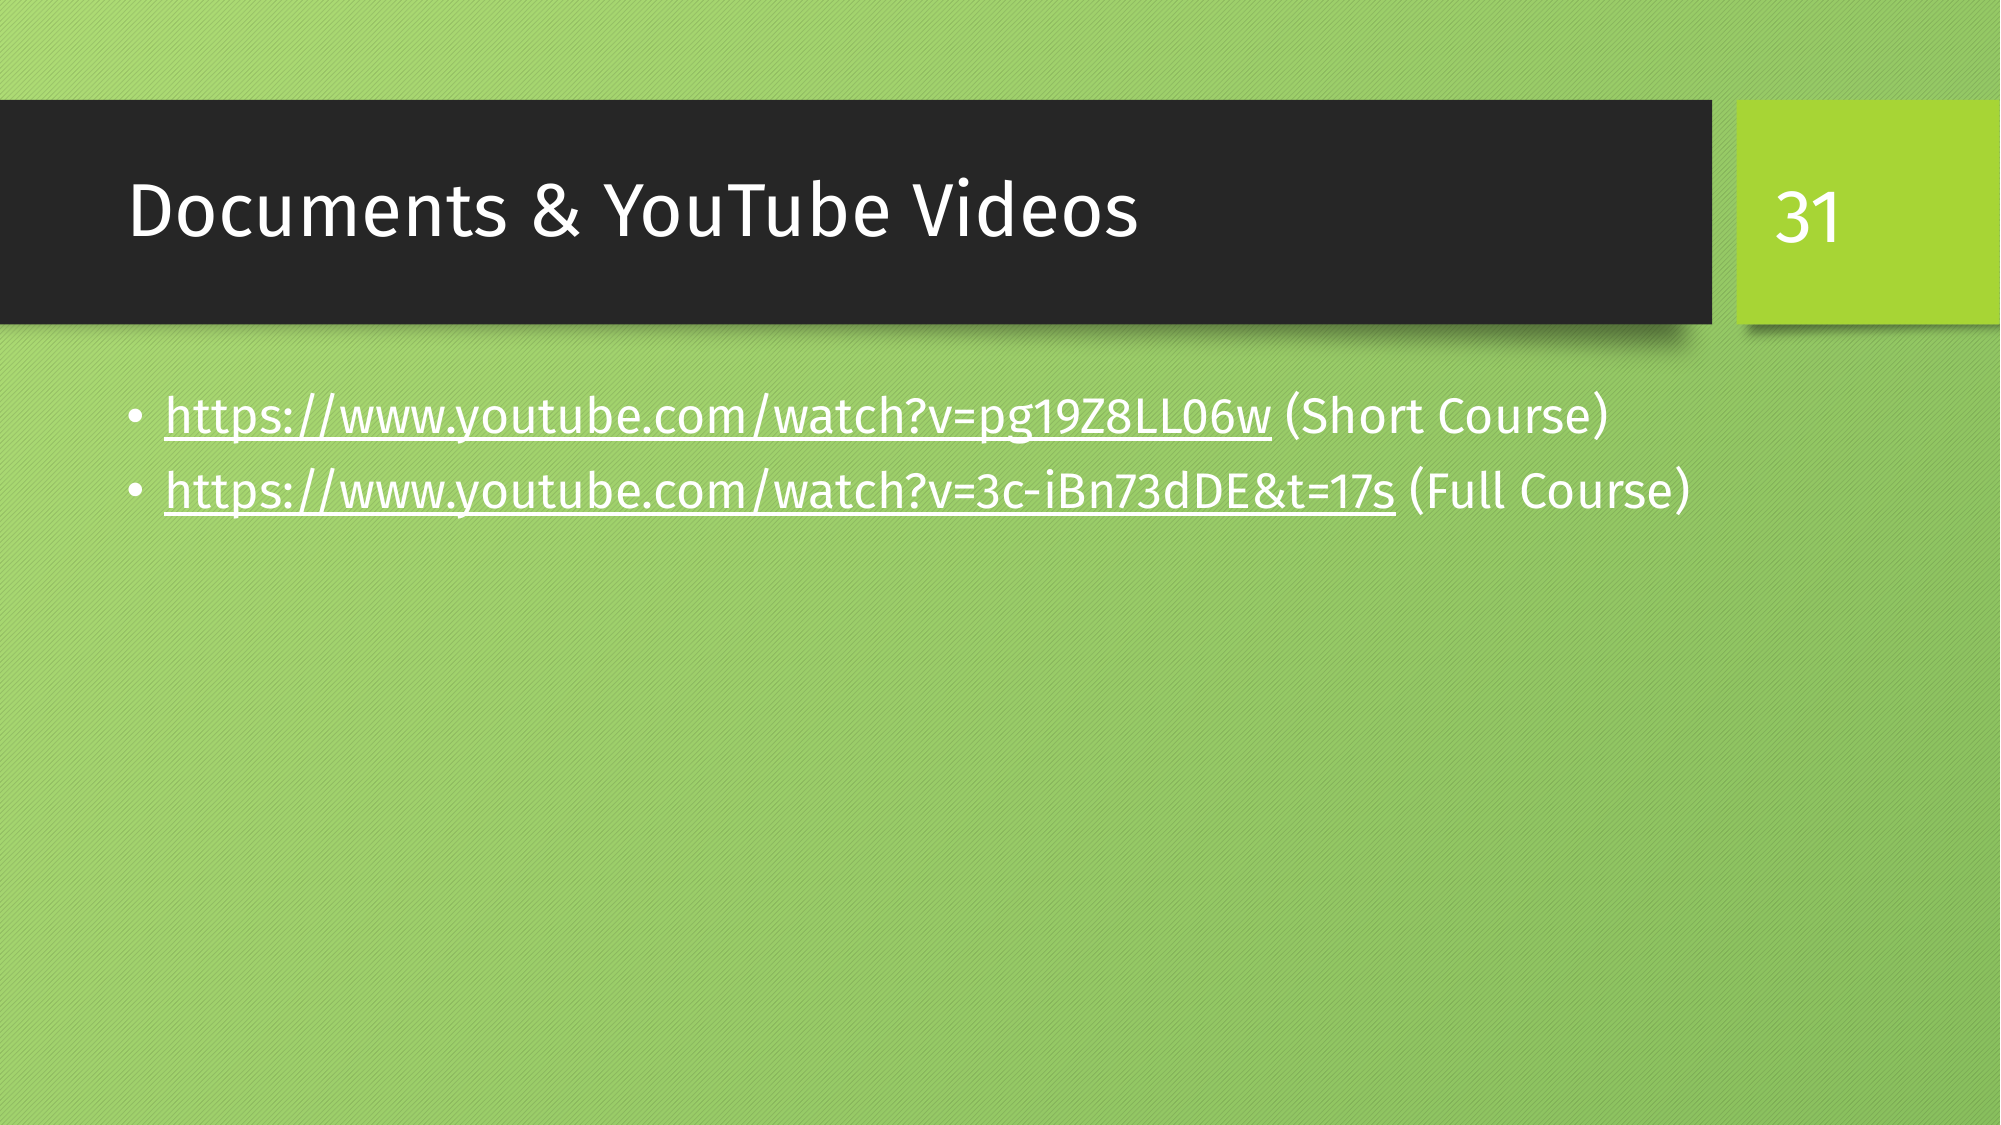

31
# Documents & YouTube Videos
https://www.youtube.com/watch?v=pg19Z8LL06w (Short Course)
https://www.youtube.com/watch?v=3c-iBn73dDE&t=17s (Full Course)